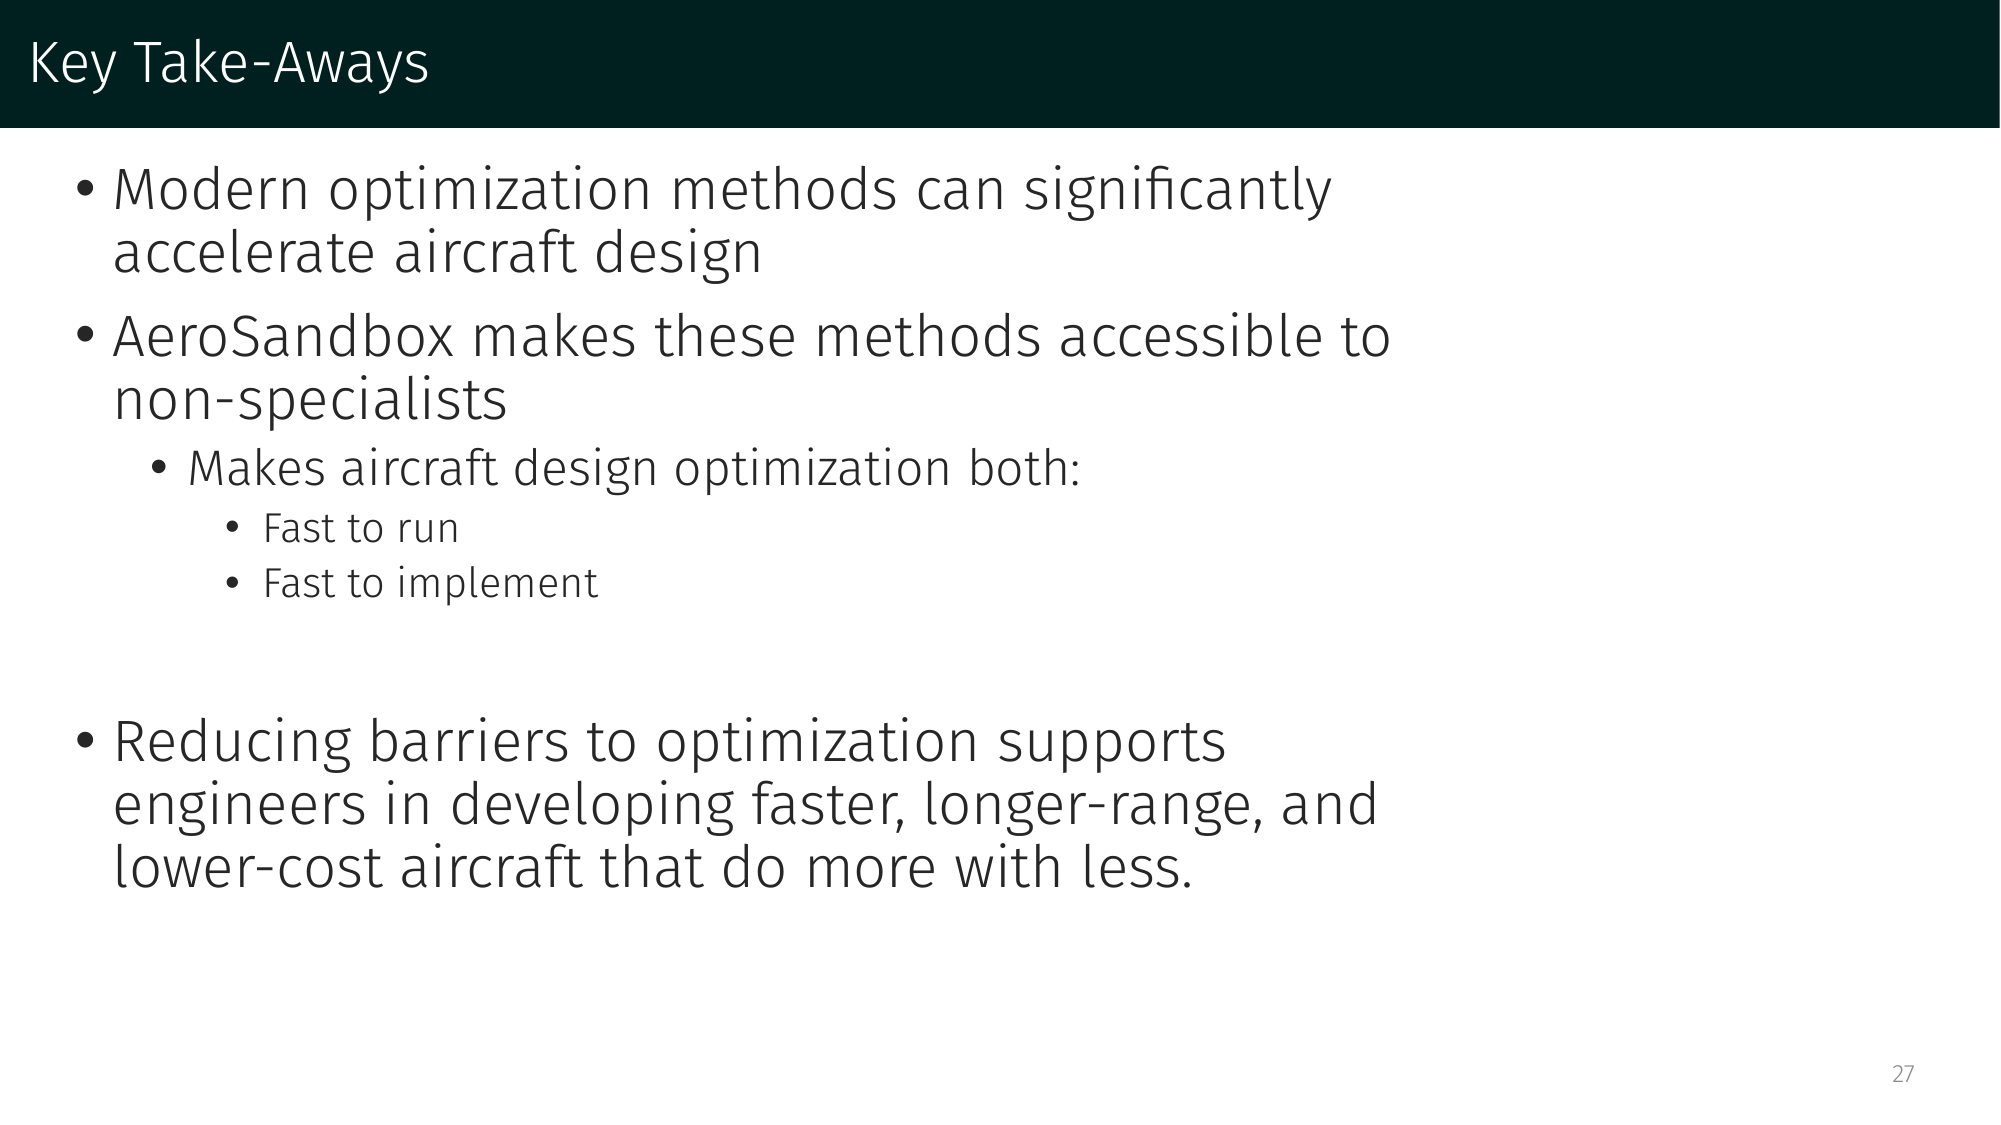

# Key Take-Aways
Modern optimization methods can significantly accelerate aircraft design
AeroSandbox makes these methods accessible to non-specialists
Makes aircraft design optimization both:
Fast to run
Fast to implement

Reducing barriers to optimization supports engineers in developing faster, longer-range, and lower-cost aircraft that do more with less.
27